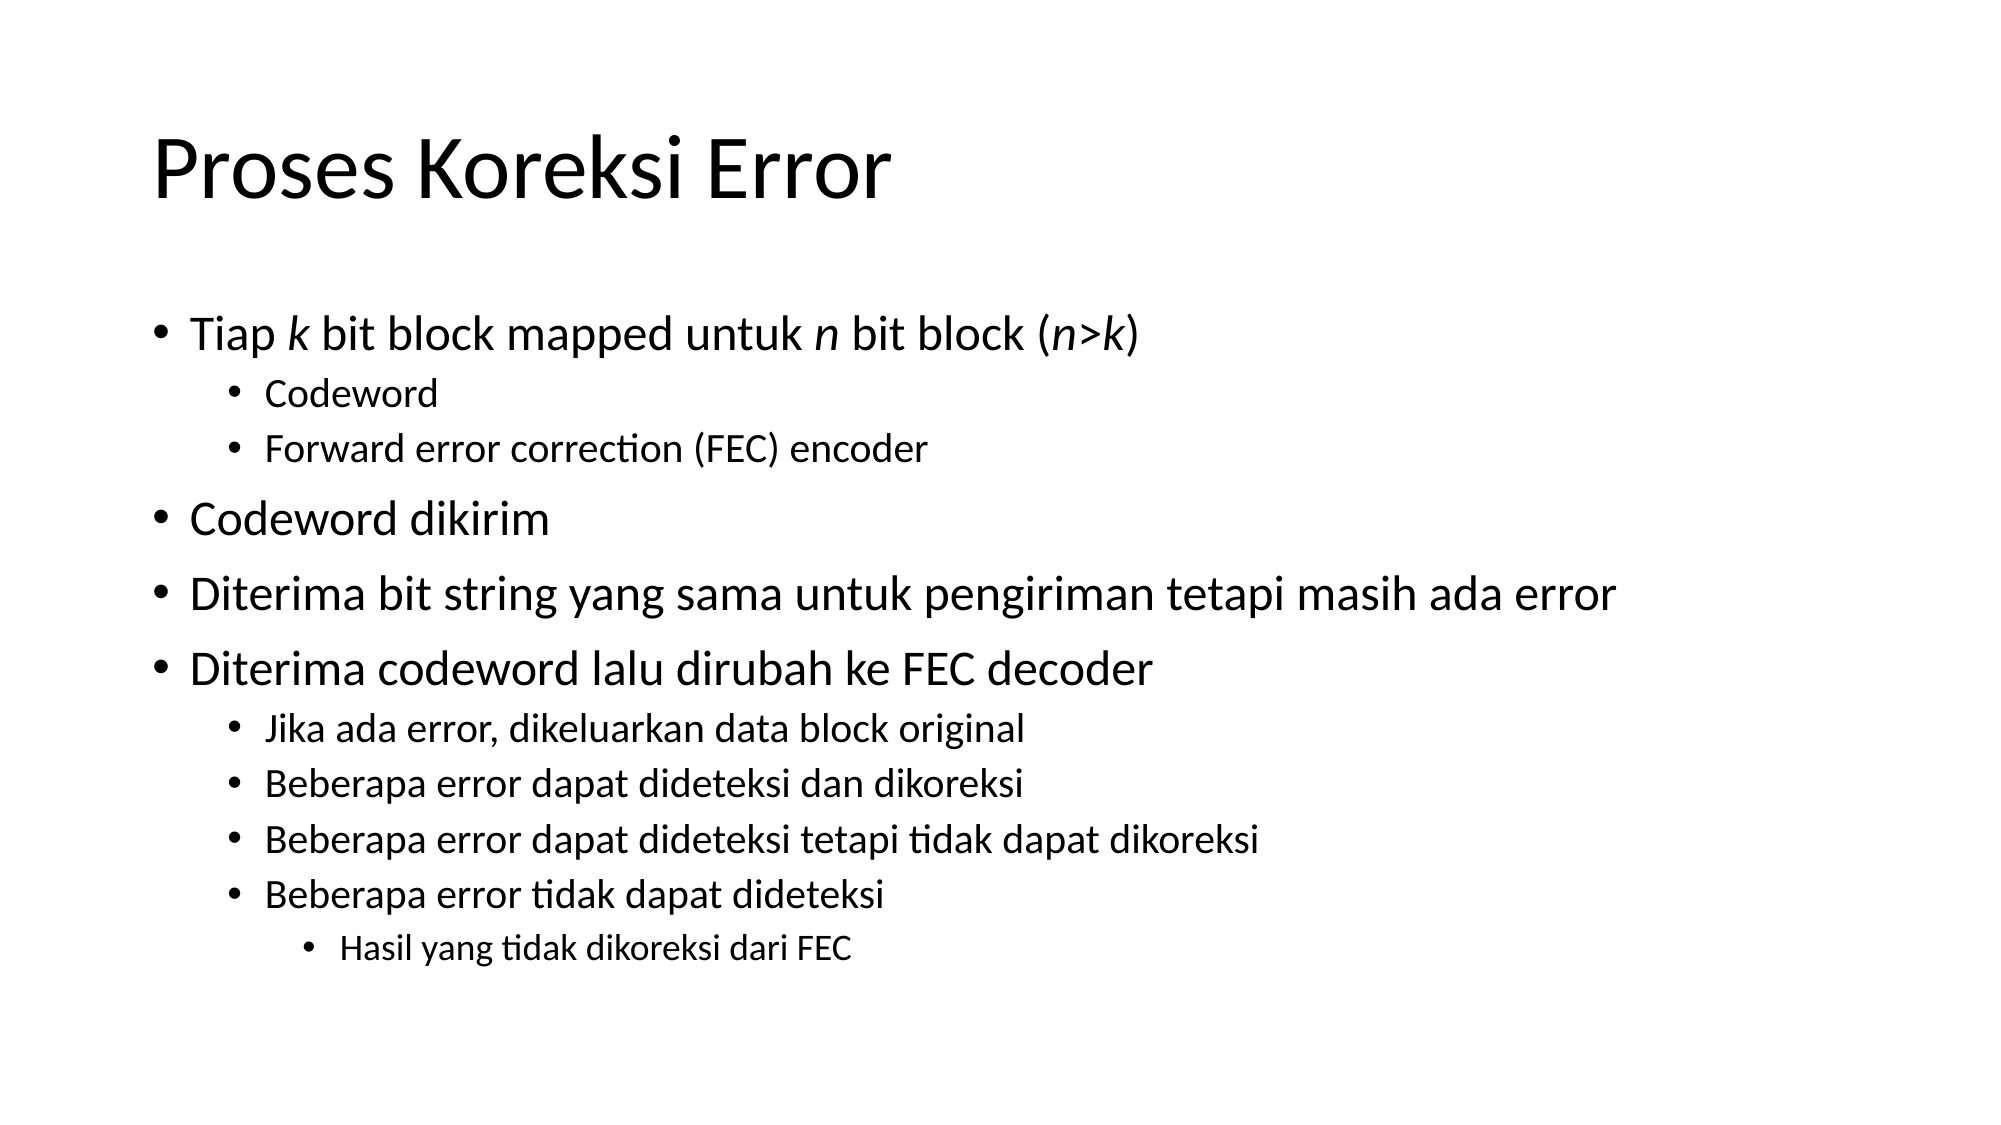

# Proses Koreksi Error
Tiap k bit block mapped untuk n bit block (n>k)
Codeword
Forward error correction (FEC) encoder
Codeword dikirim
Diterima bit string yang sama untuk pengiriman tetapi masih ada error
Diterima codeword lalu dirubah ke FEC decoder
Jika ada error, dikeluarkan data block original
Beberapa error dapat dideteksi dan dikoreksi
Beberapa error dapat dideteksi tetapi tidak dapat dikoreksi
Beberapa error tidak dapat dideteksi
Hasil yang tidak dikoreksi dari FEC